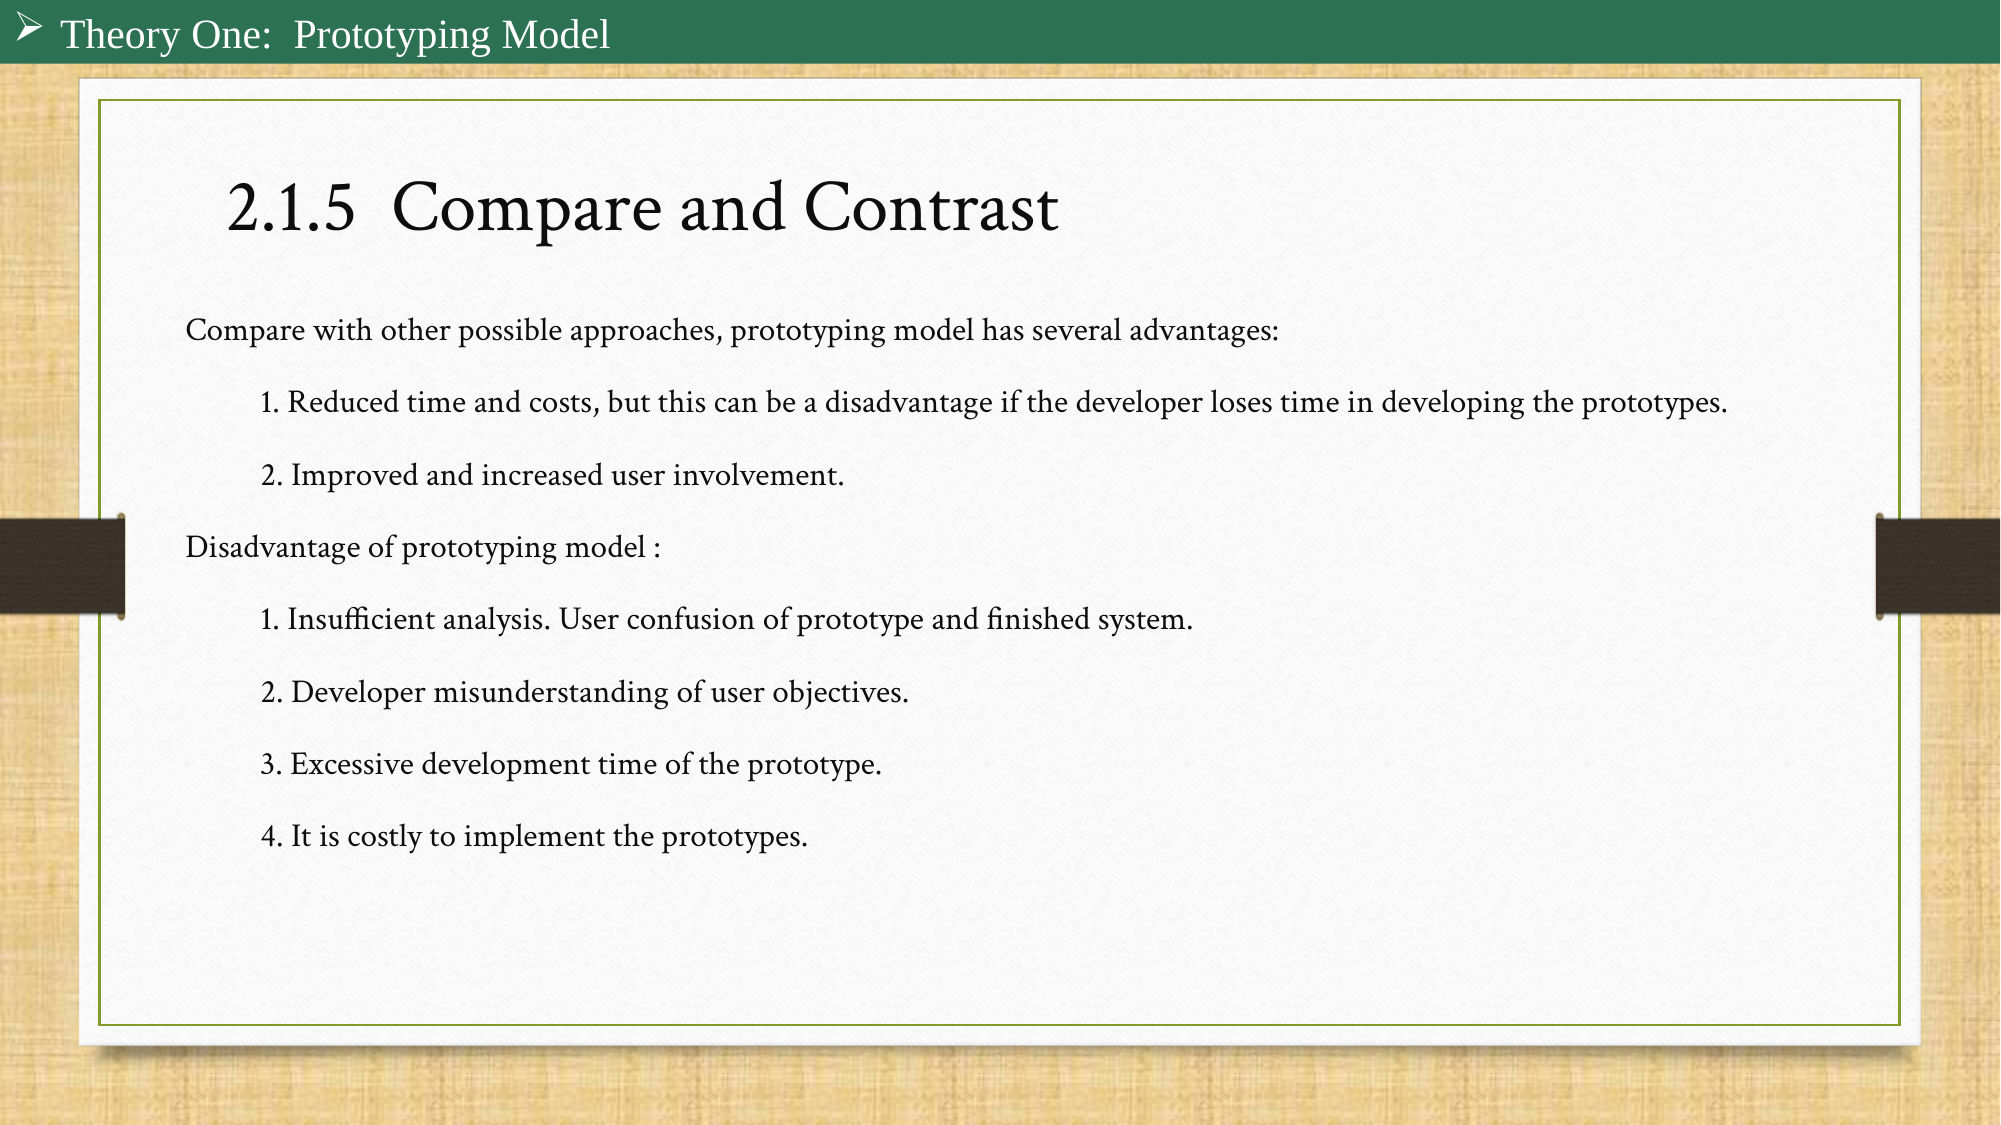

Theory One:  Prototyping Model
2.1.5  Compare and Contrast

Compare with other possible approaches, prototyping model has several advantages:
1. Reduced time and costs, but this can be a disadvantage if the developer loses time in developing the prototypes.
2. Improved and increased user involvement.
Disadvantage of prototyping model :
1. Insufficient analysis. User confusion of prototype and finished system.
2. Developer misunderstanding of user objectives.
3. Excessive development time of the prototype.
4. It is costly to implement the prototypes.